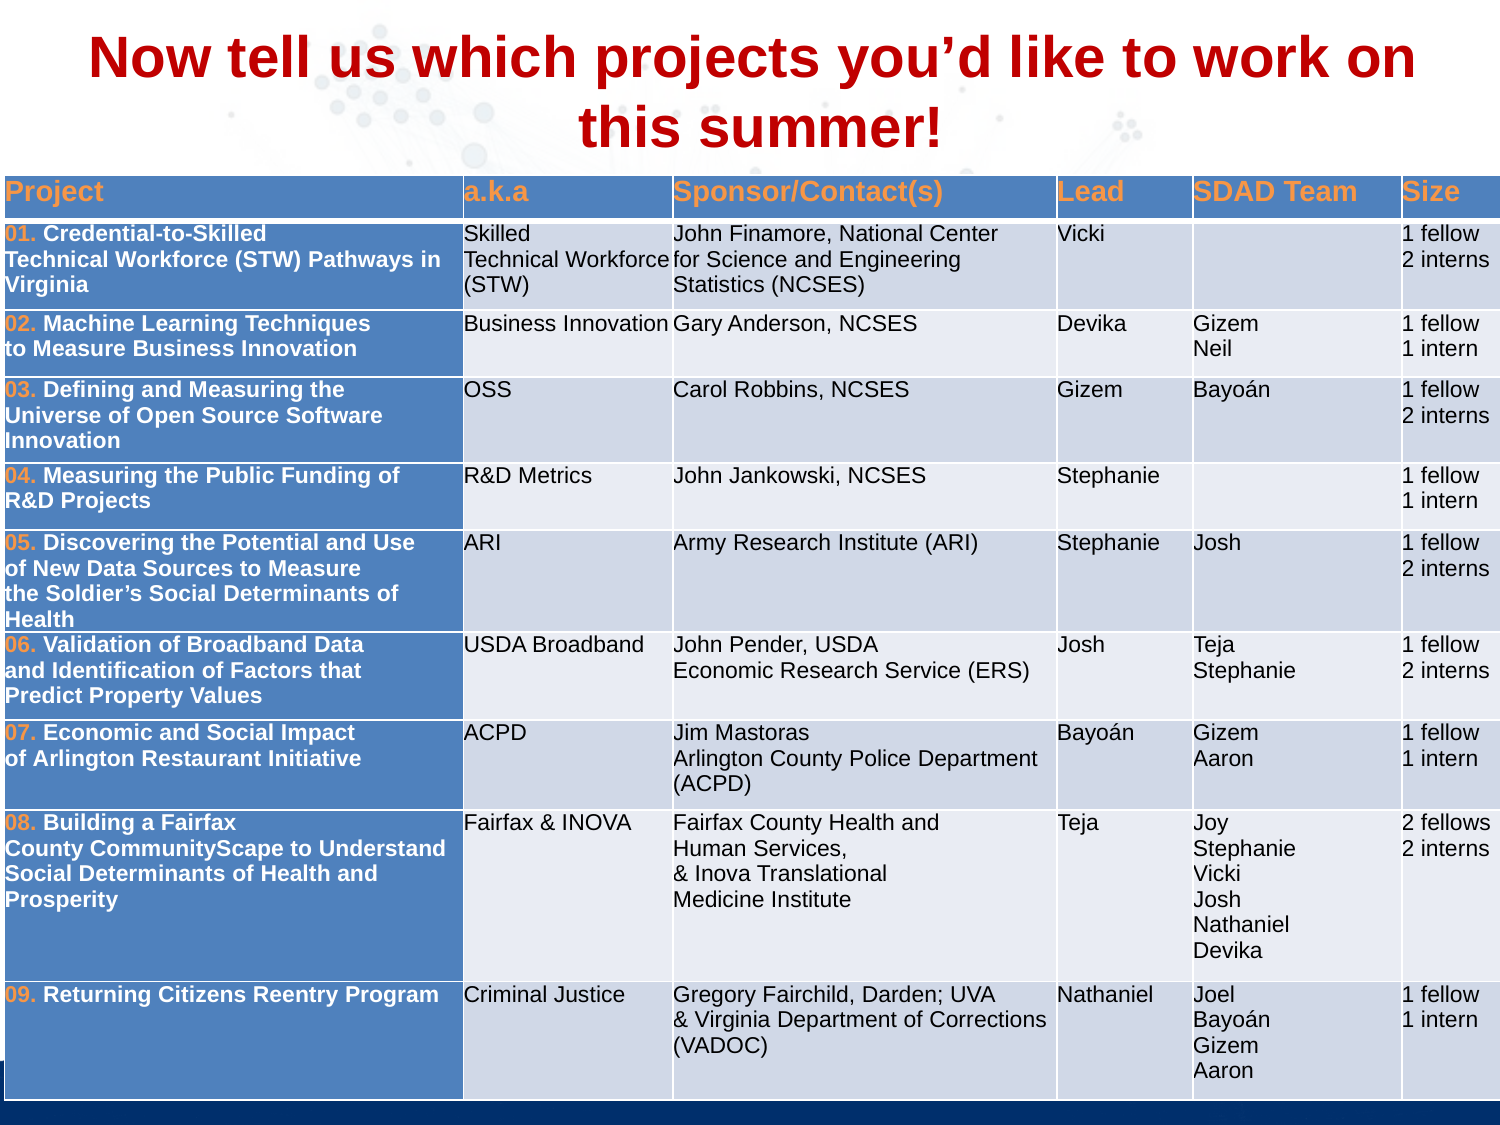

Now tell us which projects you’d like to work on
this summer!
| Project​ | a.k.a​ | Sponsor/Contact(s)​ | Lead​ | SDAD Team​ | Size |
| --- | --- | --- | --- | --- | --- |
| 01. Credential-to-Skilled Technical Workforce (STW) Pathways in Virginia​ | Skilled Technical Workforce (STW)​ | John Finamore, National Center for Science and Engineering Statistics (NCSES)​ | Vicki​ | ​ | 1 fellow ​ 2 interns​ |
| 02. Machine Learning Techniques to Measure Business Innovation ​ | Business Innovation​ | Gary Anderson, NCSES​ | Devika​ | Gizem​ Neil | 1 fellow ​ 1 intern​ |
| 03. Defining and Measuring the Universe of Open Source Software​ Innovation​ | OSS​ | Carol Robbins, NCSES​ | Gizem​ | Bayoán​ | 1 fellow ​ 2 interns​ |
| 04. Measuring the Public Funding of R&D Projects​ | R&D Metrics​ | John Jankowski, NCSES​ | Stephanie​ | ​ | 1 fellow ​ 1 intern​ |
| 05. Discovering the Potential and Use of New Data Sources to Measure the Soldier’s Social Determinants of Health​ | ARI​ | Army Research Institute (ARI)​ | Stephanie​ | Josh​ | 1 fellow ​ 2 interns​ |
| 06. Validation of Broadband Data and Identification of Factors that Predict Property Values ​ | USDA Broadband​ | John Pender, USDA Economic Research Service (ERS)​ | Josh​ | Teja​ Stephanie​ | 1 fellow ​ 2 interns​ |
| 07. Economic and Social Impact of Arlington Restaurant Initiative​ | ACPD​ | Jim Mastoras​ Arlington County Police Department (ACPD)​ | Bayoán​ | Gizem​ Aaron​ | 1 fellow ​ 1 intern​ |
| 08. Building a Fairfax County CommunityScape to Understand Social Determinants of Health and Prosperity​ | Fairfax & INOVA​ | Fairfax County Health and Human Services,​ & Inova Translational Medicine Institute​ ​ | Teja​ | Joy​ Stephanie​ Vicki​ Josh​ Nathaniel​ Devika​ | 2 fellows​ 2 interns​ |
| 09. Returning Citizens Reentry Program​ ​ | Criminal Justice​ | Gregory Fairchild, Darden; UVA​ & Virginia Department of Corrections (VADOC)​ | Nathaniel​ | Joel​ Bayoán​ Gizem​ Aaron​ | 1 fellow 1 intern​ |